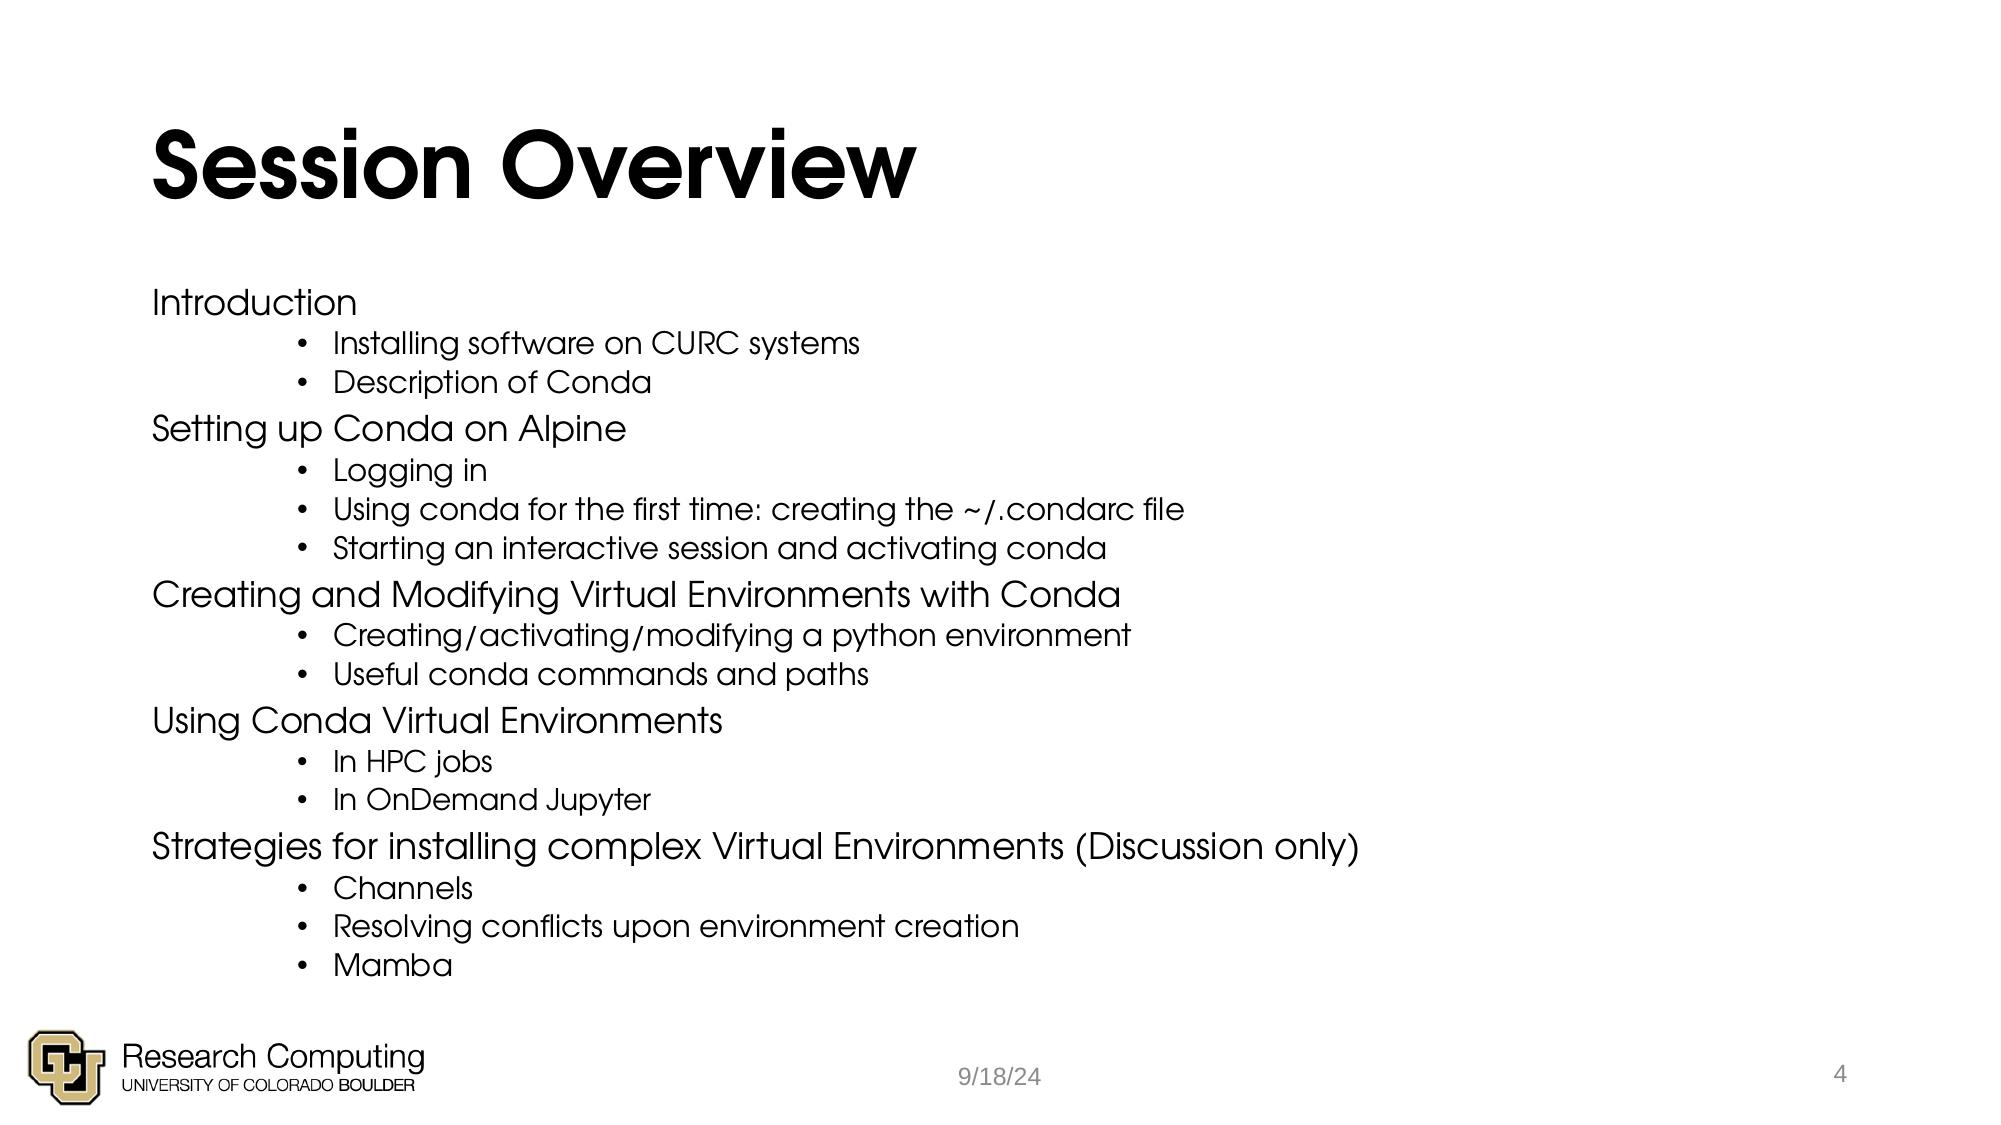

# Session Overview
Introduction
Installing software on CURC systems
Description of Conda
Setting up Conda on Alpine
Logging in
Using conda for the first time: creating the ~/.condarc file
Starting an interactive session and activating conda
Creating and Modifying Virtual Environments with Conda
Creating/activating/modifying a python environment
Useful conda commands and paths
Using Conda Virtual Environments
In HPC jobs
In OnDemand Jupyter
Strategies for installing complex Virtual Environments (Discussion only)
Channels
Resolving conflicts upon environment creation
Mamba
4
9/18/24